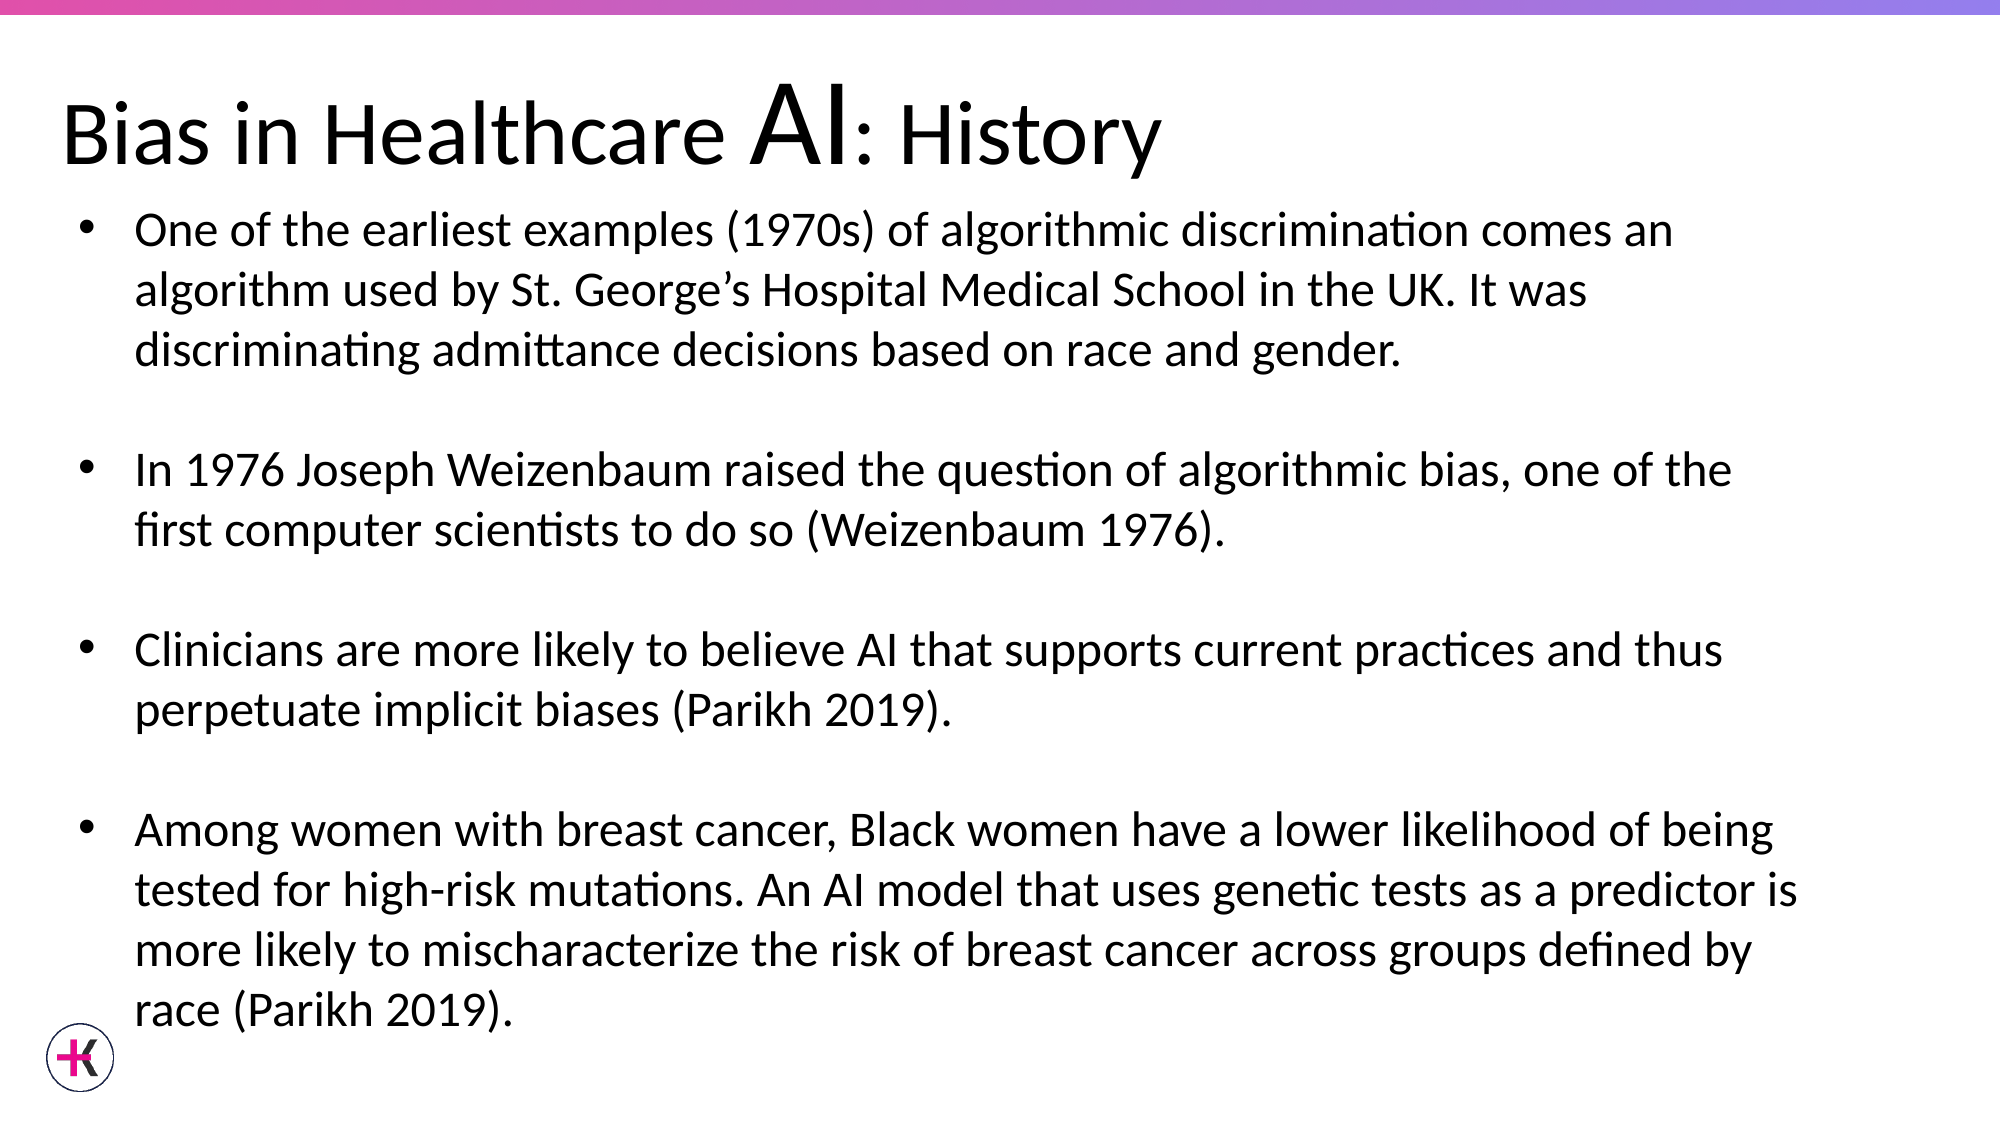

# Bias in Healthcare AI: History
One of the earliest examples (1970s) of algorithmic discrimination comes an algorithm used by St. George’s Hospital Medical School in the UK. It was discriminating admittance decisions based on race and gender.

In 1976 Joseph Weizenbaum raised the question of algorithmic bias, one of the first computer scientists to do so (Weizenbaum 1976).

Clinicians are more likely to believe AI that supports current practices and thus perpetuate implicit biases (Parikh 2019).

Among women with breast cancer, Black women have a lower likelihood of being tested for high-risk mutations. An AI model that uses genetic tests as a predictor is more likely to mischaracterize the risk of breast cancer across groups defined by race (Parikh 2019).